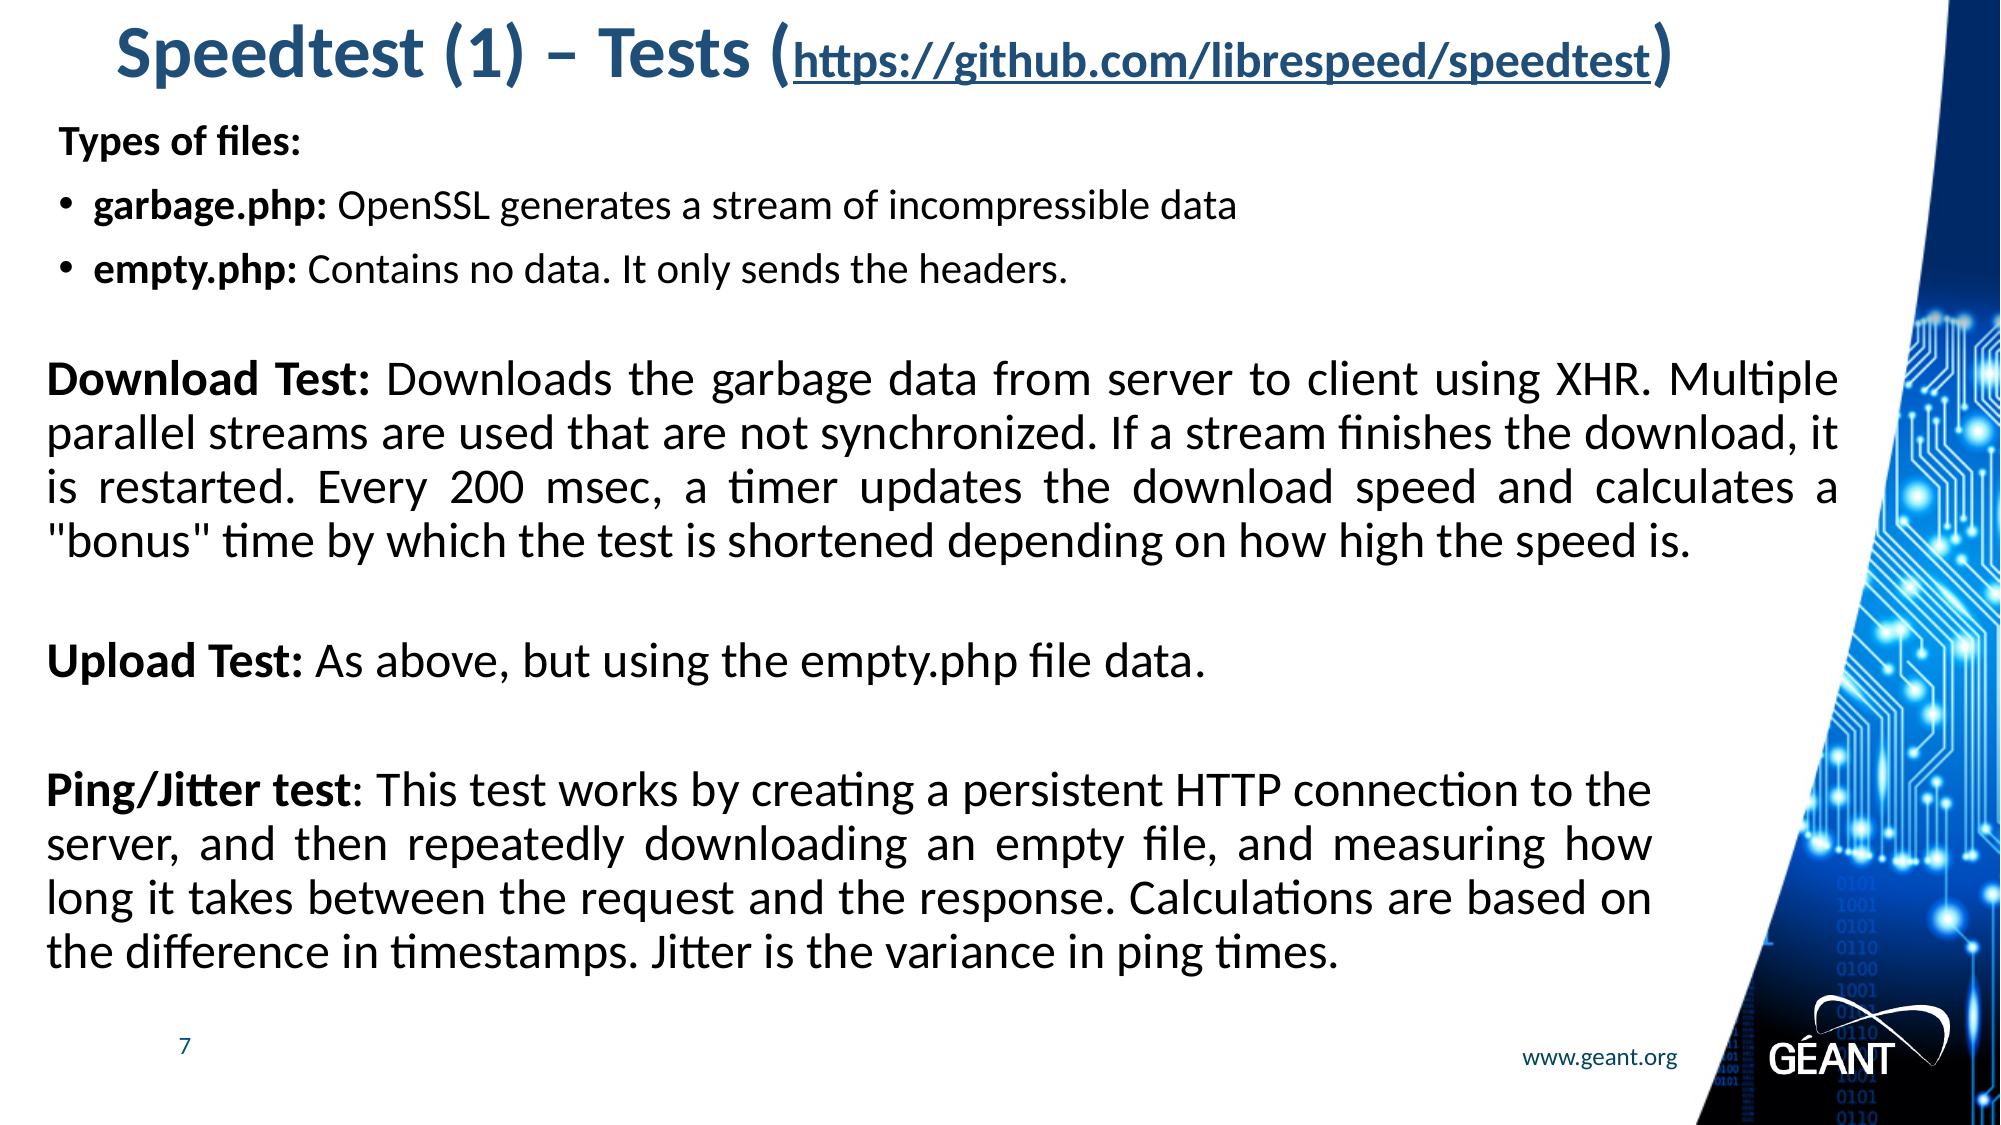

# Speedtest (1) – Tests (https://github.com/librespeed/speedtest)
Types of files:
garbage.php: OpenSSL generates a stream of incompressible data
empty.php: Contains no data. It only sends the headers.
Download Test: Downloads the garbage data from server to client using XHR. Multiple parallel streams are used that are not synchronized. If a stream finishes the download, it is restarted. Every 200 msec, a timer updates the download speed and calculates a "bonus" time by which the test is shortened depending on how high the speed is.
Upload Test: As above, but using the empty.php file data.
Ping/Jitter test: This test works by creating a persistent HTTP connection to the server, and then repeatedly downloading an empty file, and measuring how long it takes between the request and the response. Calculations are based on the difference in timestamps. Jitter is the variance in ping times.
User Information